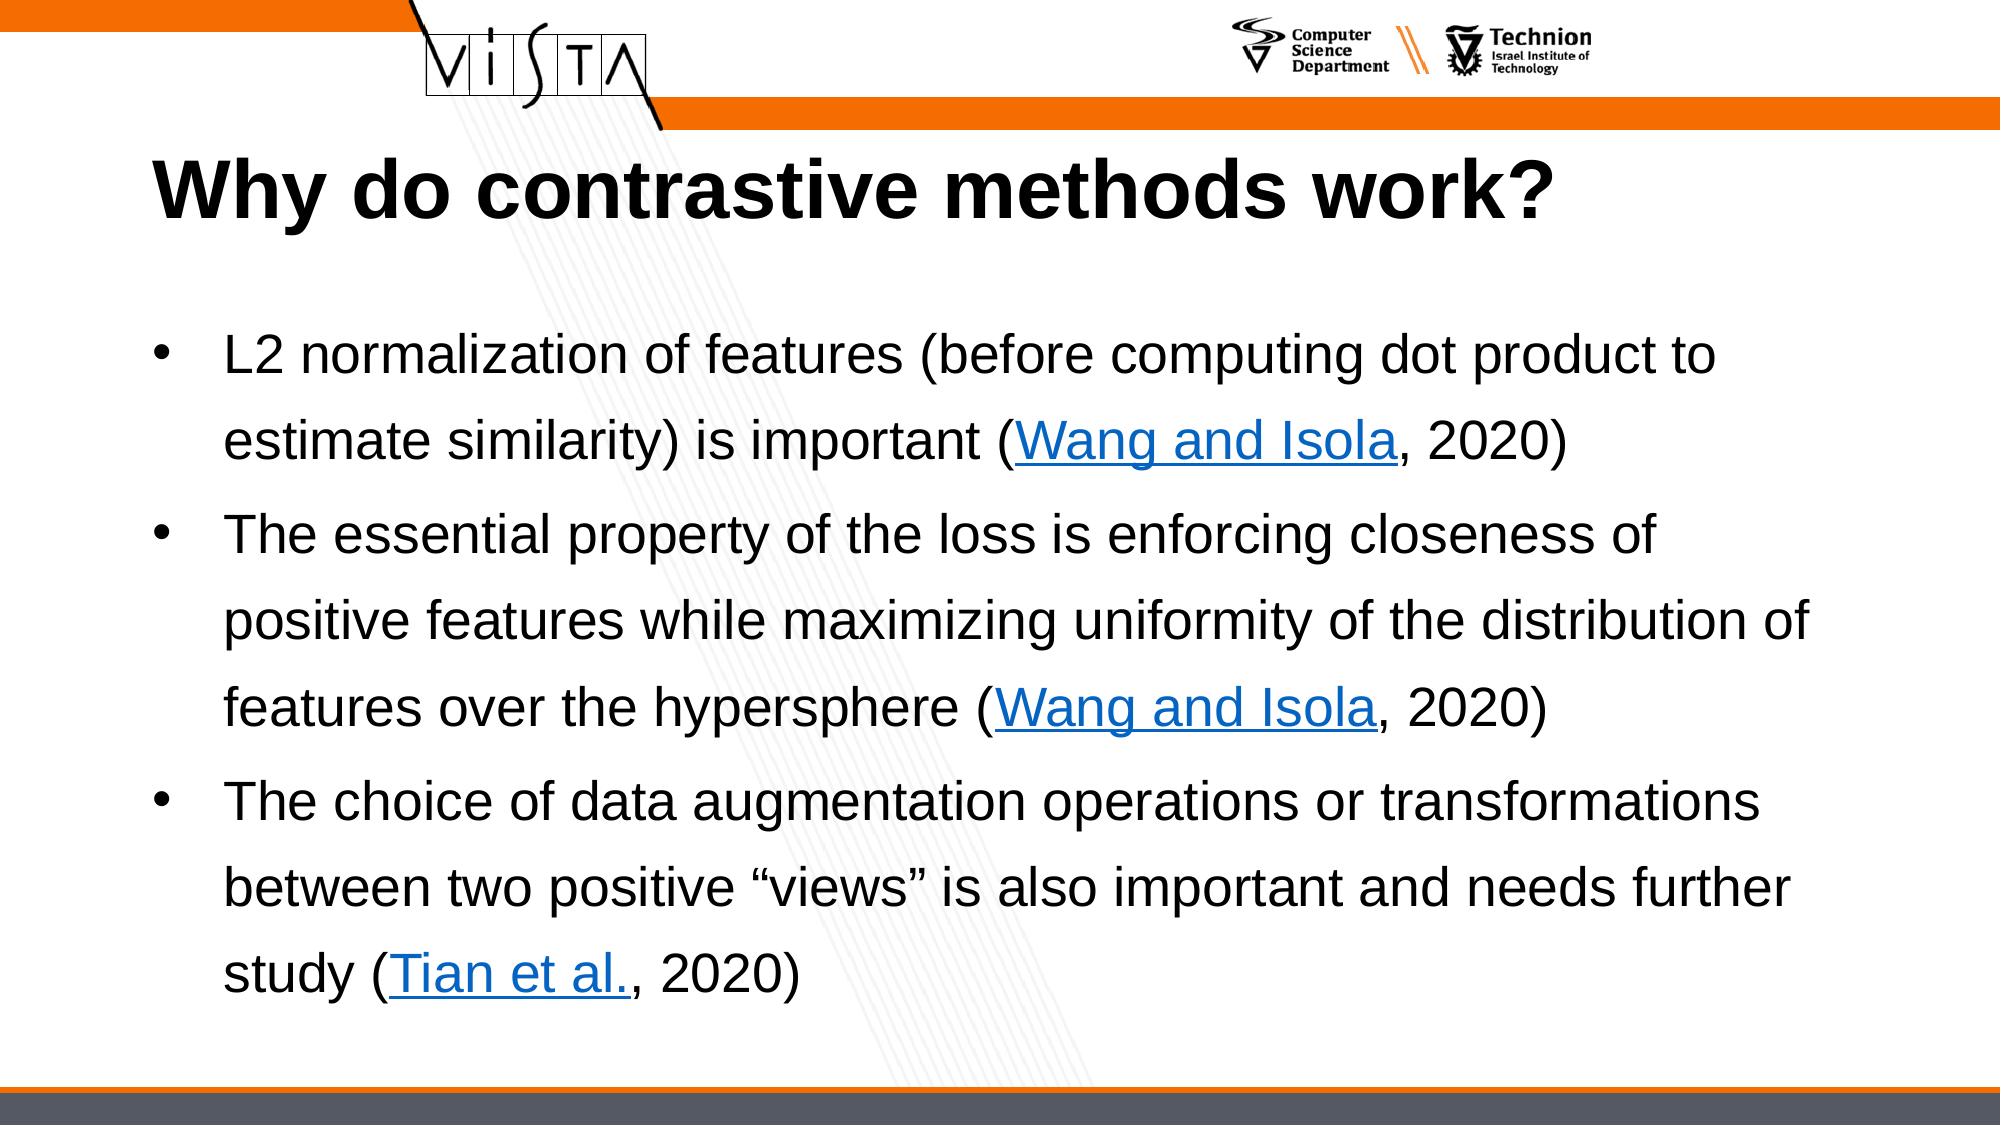

# Why do contrastive methods work?
L2 normalization of features (before computing dot product to estimate similarity) is important (Wang and Isola, 2020)
The essential property of the loss is enforcing closeness of positive features while maximizing uniformity of the distribution of features over the hypersphere (Wang and Isola, 2020)
The choice of data augmentation operations or transformations between two positive “views” is also important and needs further study (Tian et al., 2020)